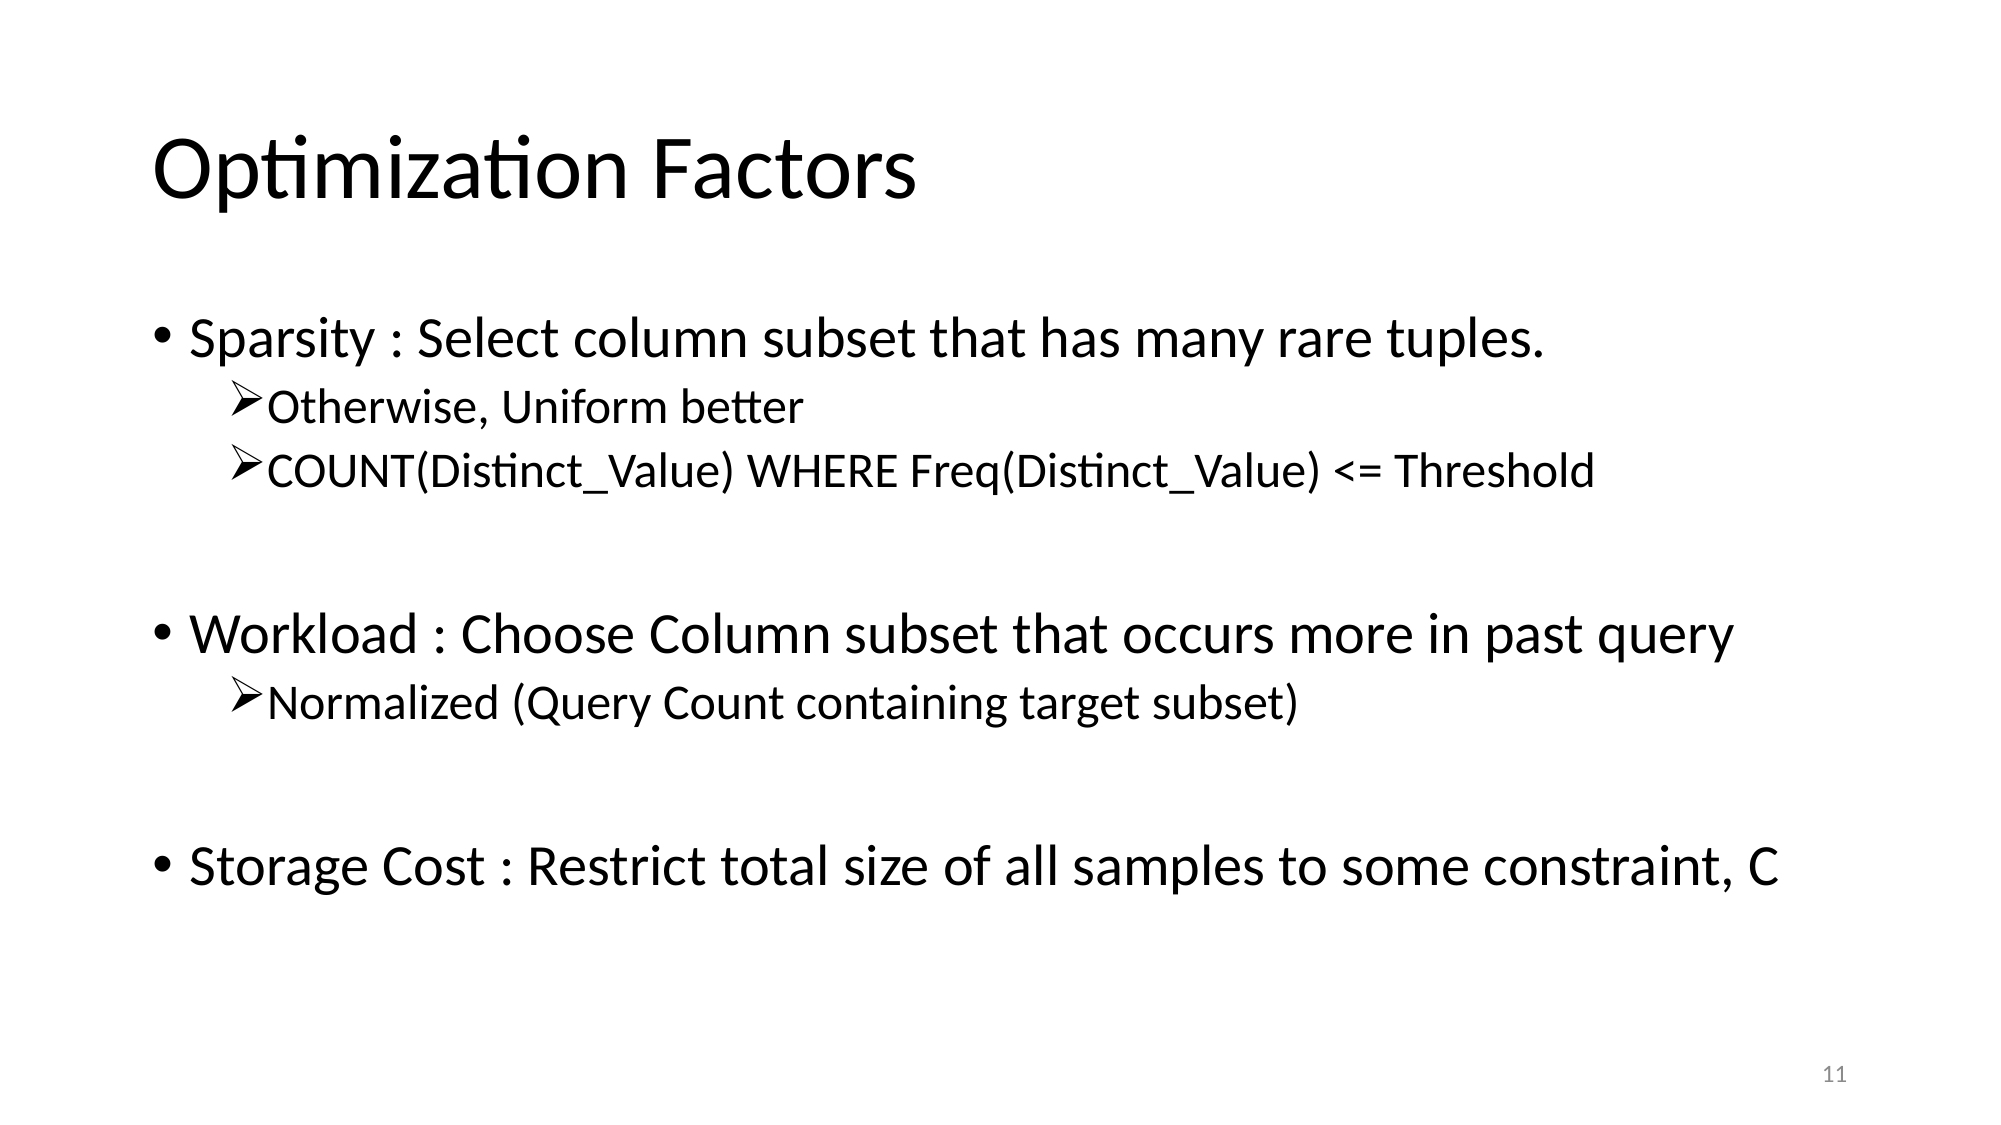

# Optimization Factors
Sparsity : Select column subset that has many rare tuples.
Otherwise, Uniform better
COUNT(Distinct_Value) WHERE Freq(Distinct_Value) <= Threshold

Workload : Choose Column subset that occurs more in past query
Normalized (Query Count containing target subset)

Storage Cost : Restrict total size of all samples to some constraint, C
11